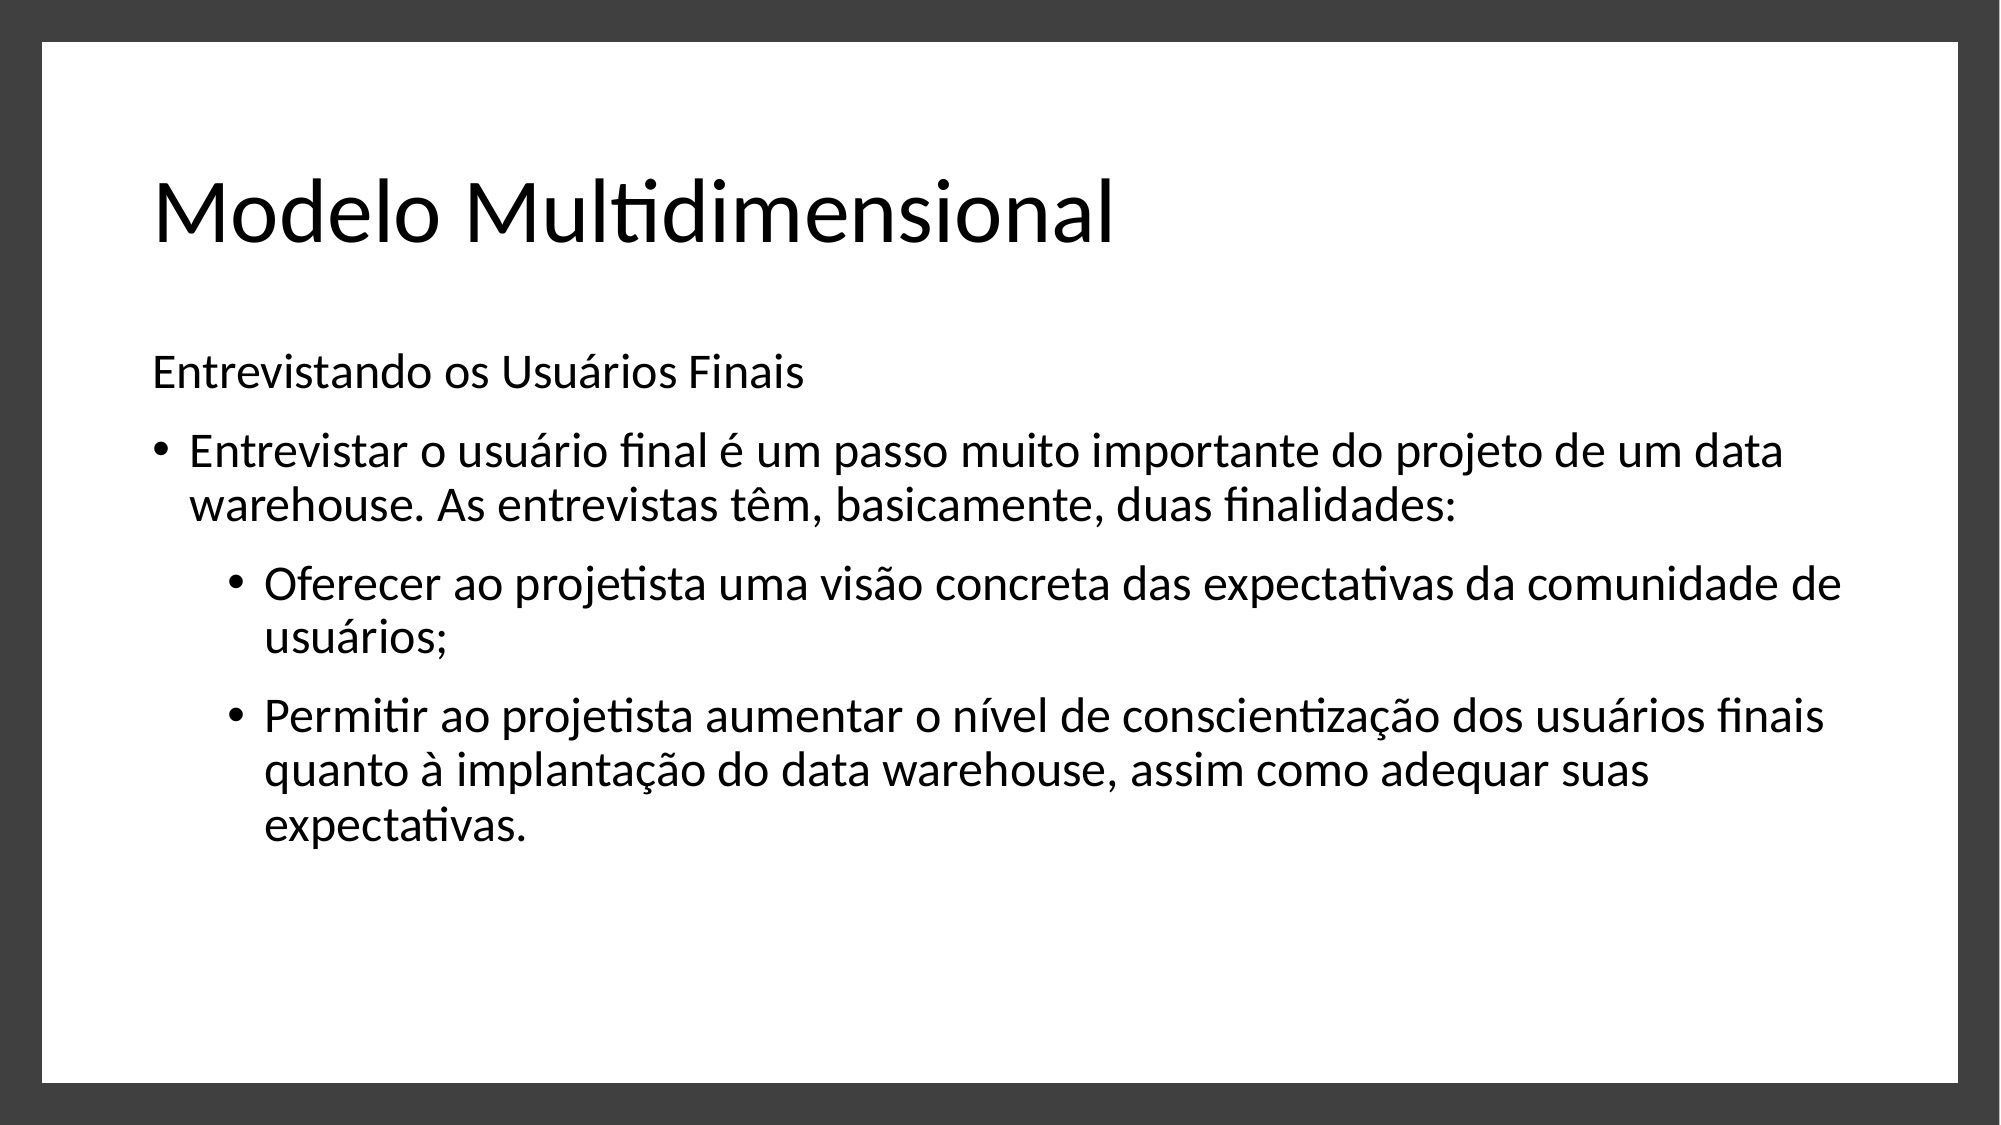

# Modelo Multidimensional
Entrevistando os Usuários Finais
Entrevistar o usuário final é um passo muito importante do projeto de um data warehouse. As entrevistas têm, basicamente, duas finalidades:
Oferecer ao projetista uma visão concreta das expectativas da comunidade de usuários;
Permitir ao projetista aumentar o nível de conscientização dos usuários finais quanto à implantação do data warehouse, assim como adequar suas expectativas.